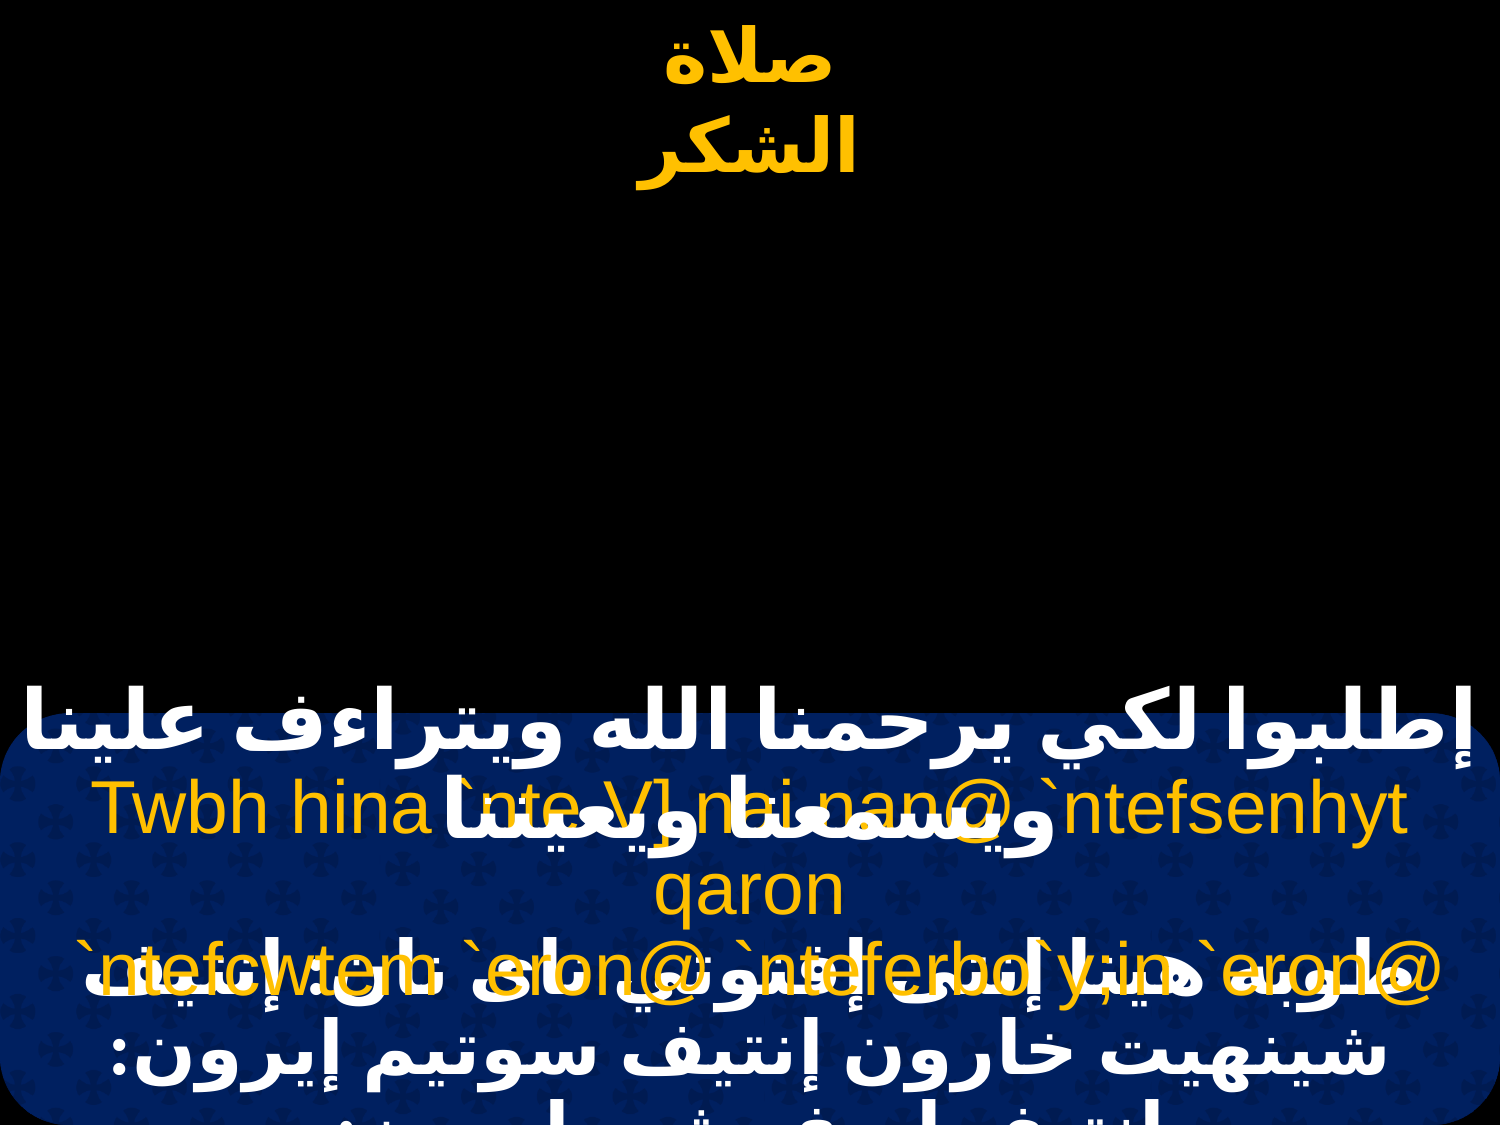

# طوبه هينا الكبيرة
إطلبوا لكي يرحمنا الله ويتراءف علينا ويسمعنا ويعيننا
Twbh hina `nte V] nai nan@ `ntefsenhyt qaron
 `ntefcwtem `eron@ `nteferbo`y;in `eron@
طوبه هينا إنتى إفنوتي ناى نان: إنتيف شينهيت خارون إنتيف سوتيم إيرون: إنتيف إيرفويثين إيرون: